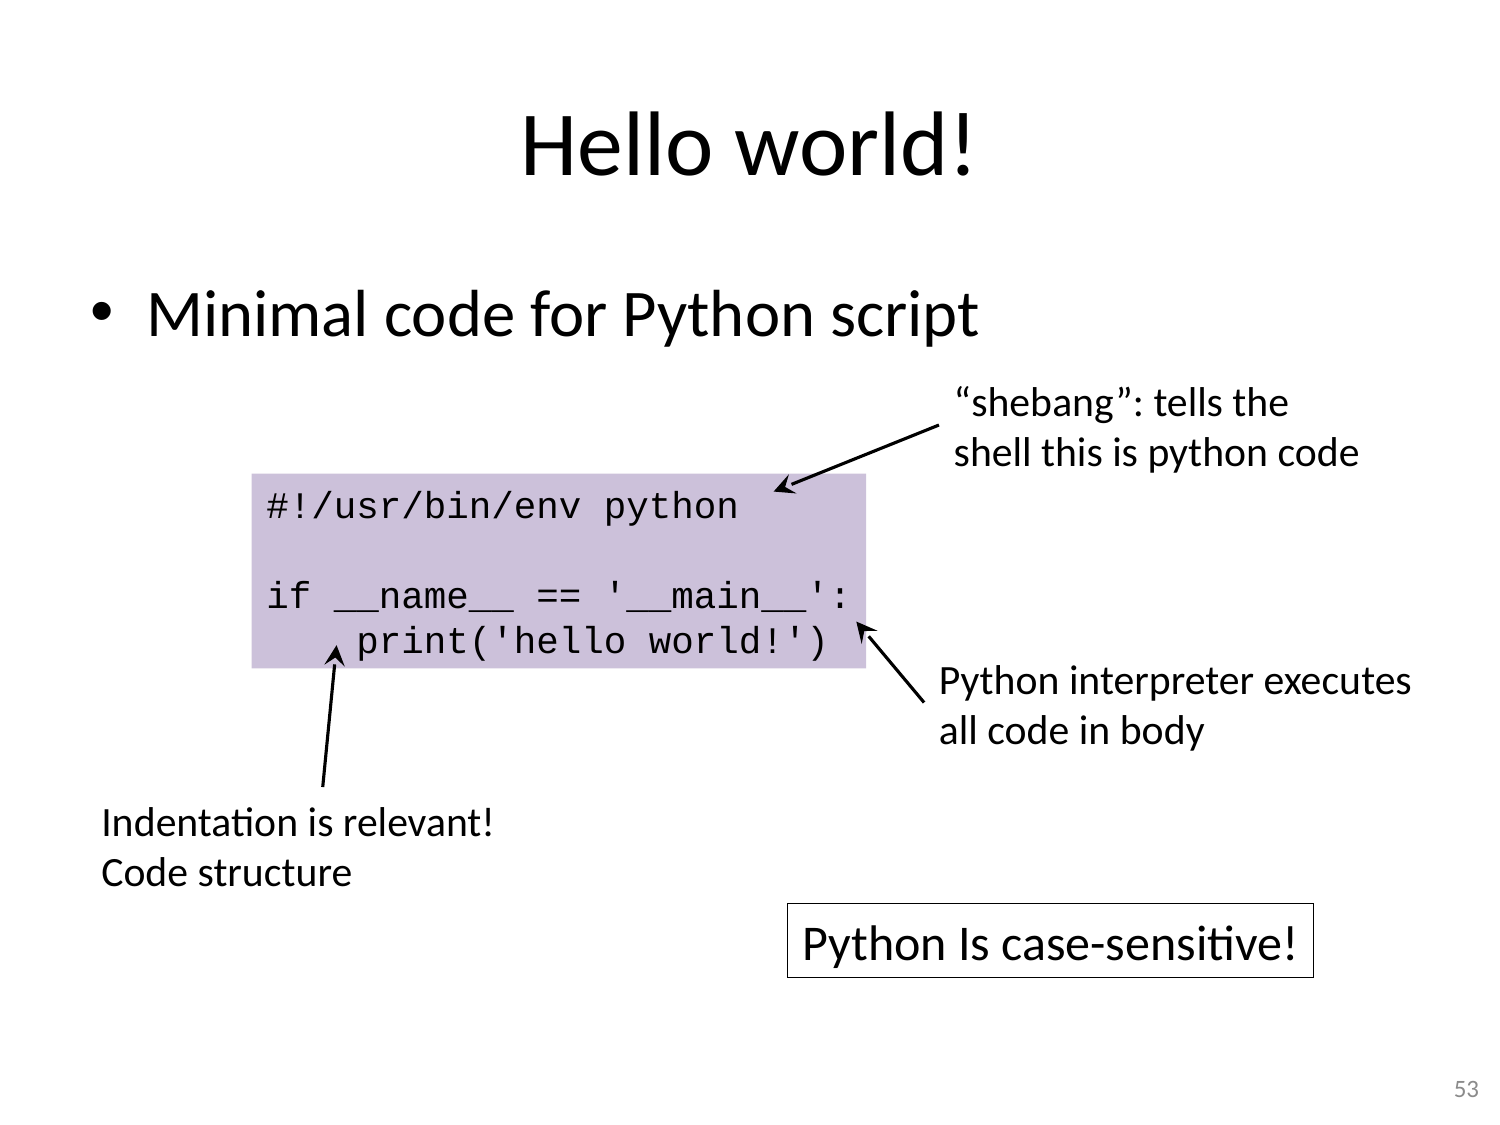

# Hello world!
Minimal code for Python script
“shebang”: tells the shell this is python code
#!/usr/bin/env python

if __name__ == '__main__':
    print('hello world!')
Python interpreter executes all code in body
Indentation is relevant!
Code structure
Python Is case-sensitive!
53